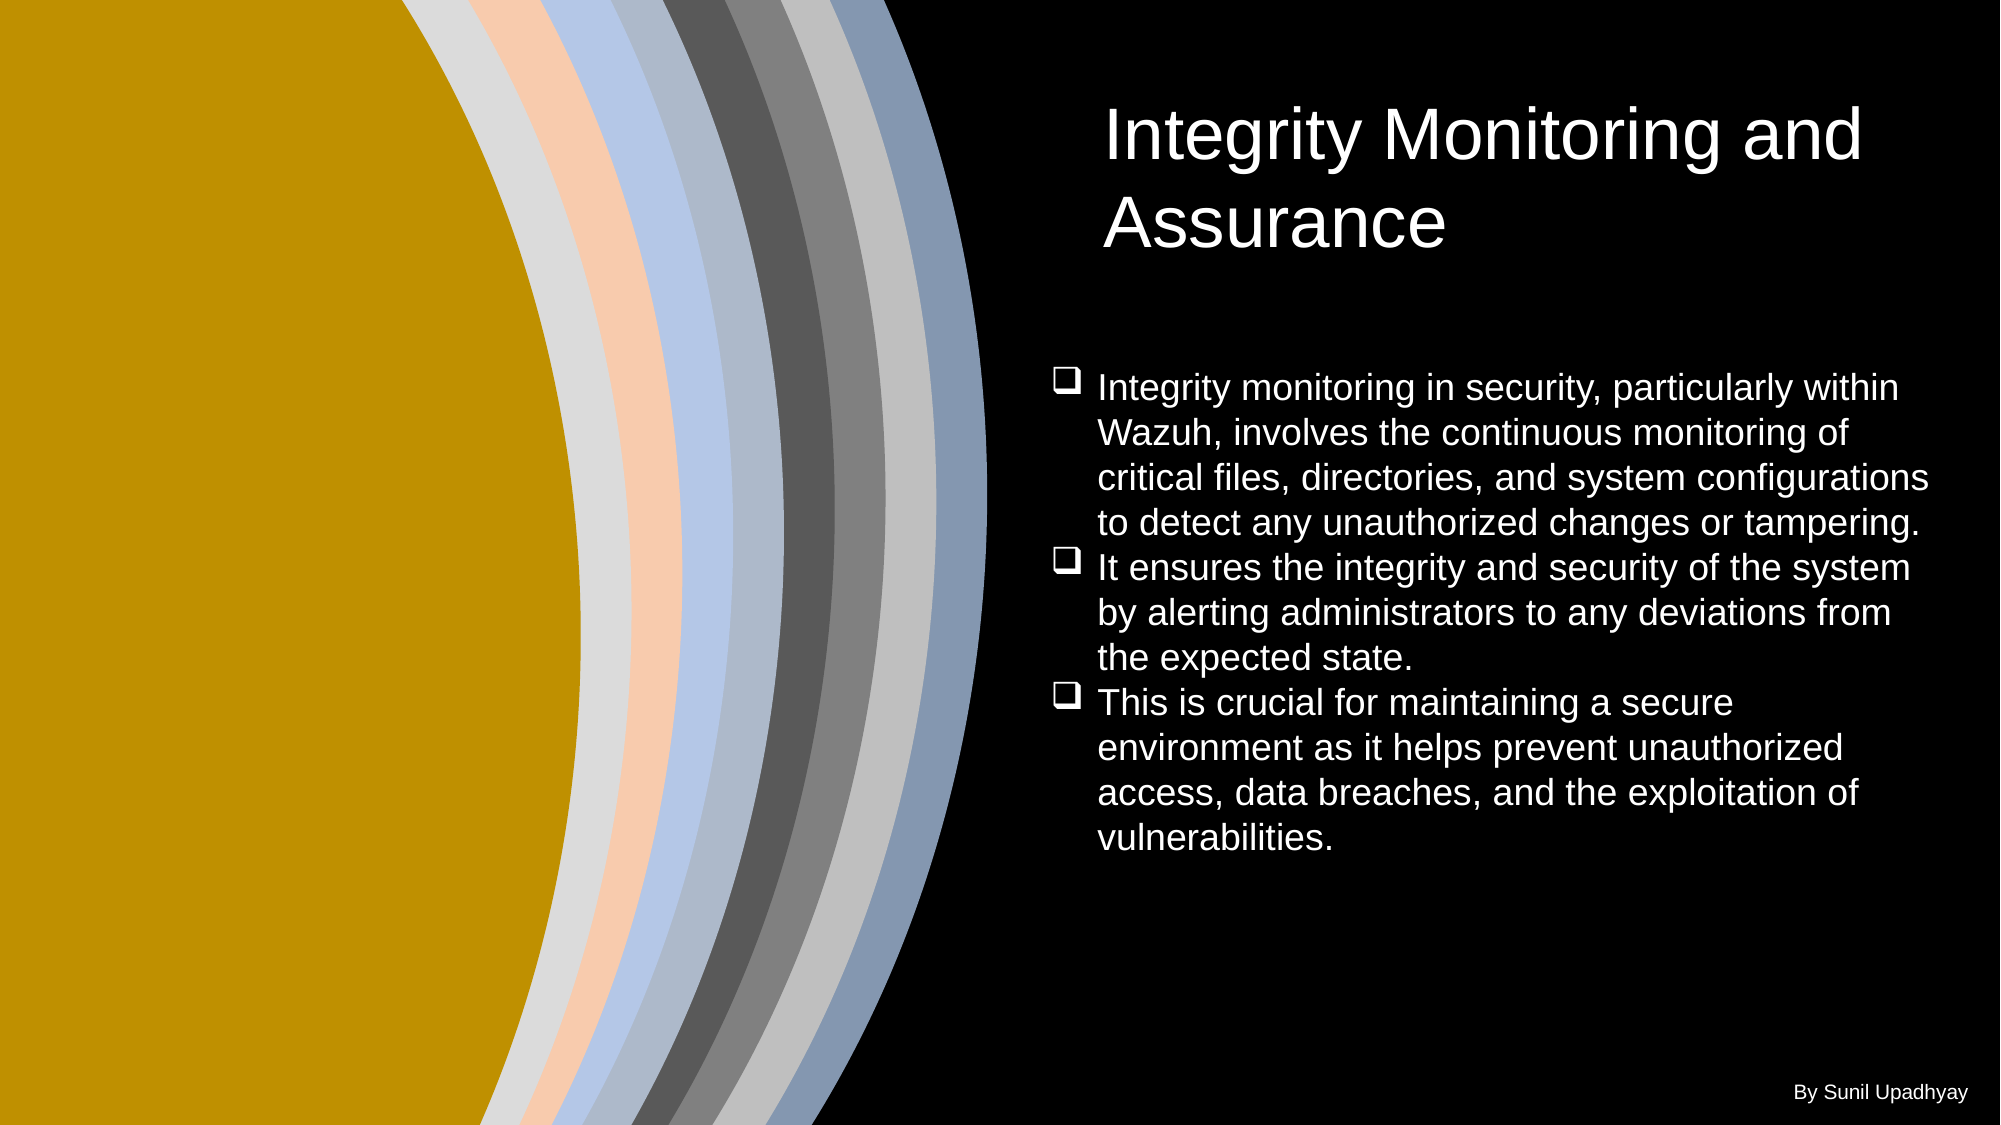

Integrity Monitoring and Assurance

Integrity monitoring in security, particularly within Wazuh, involves the continuous monitoring of critical files, directories, and system configurations to detect any unauthorized changes or tampering.
It ensures the integrity and security of the system by alerting administrators to any deviations from the expected state.
This is crucial for maintaining a secure environment as it helps prevent unauthorized access, data breaches, and the exploitation of vulnerabilities.
By Sunil Upadhyay